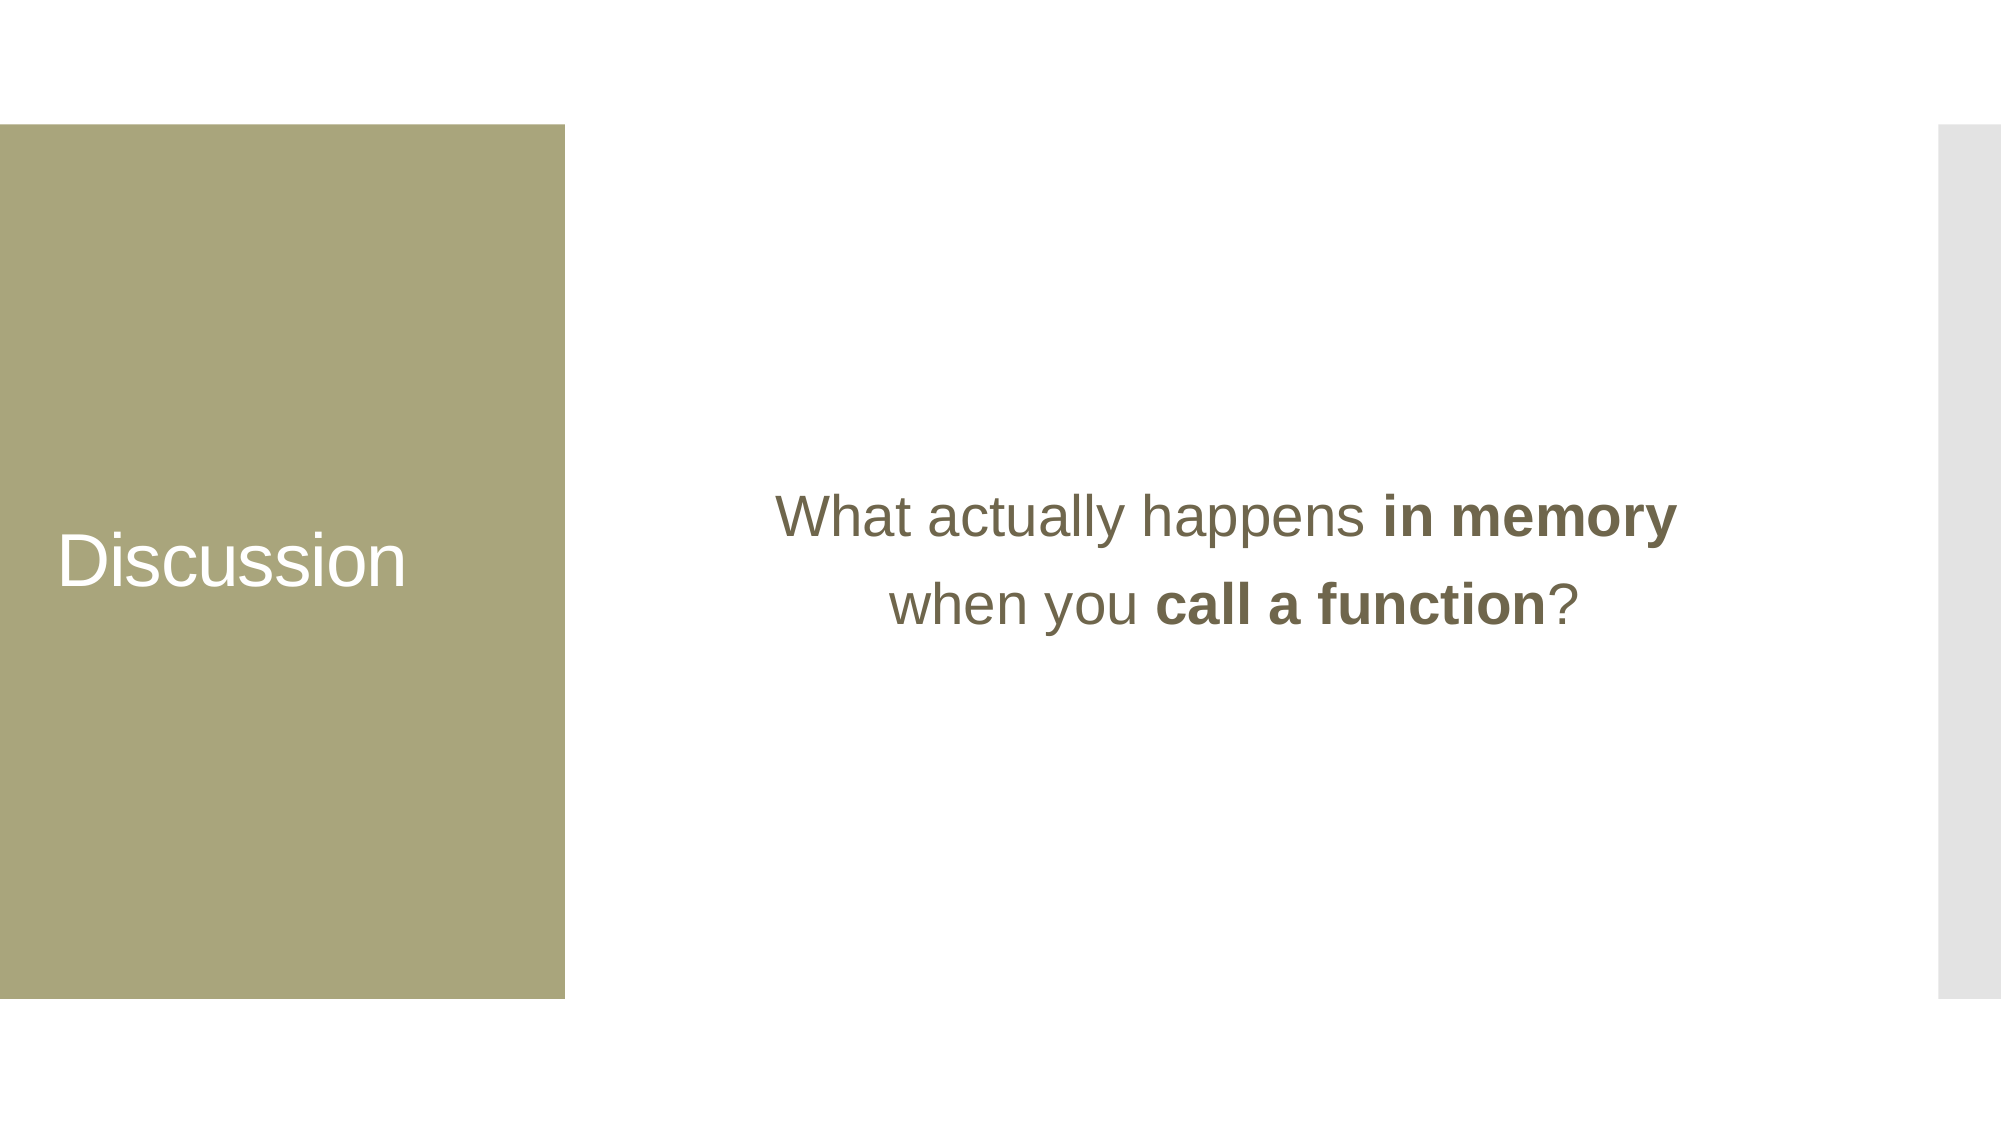

What actually happens in memory
when you call a function?
# Discussion